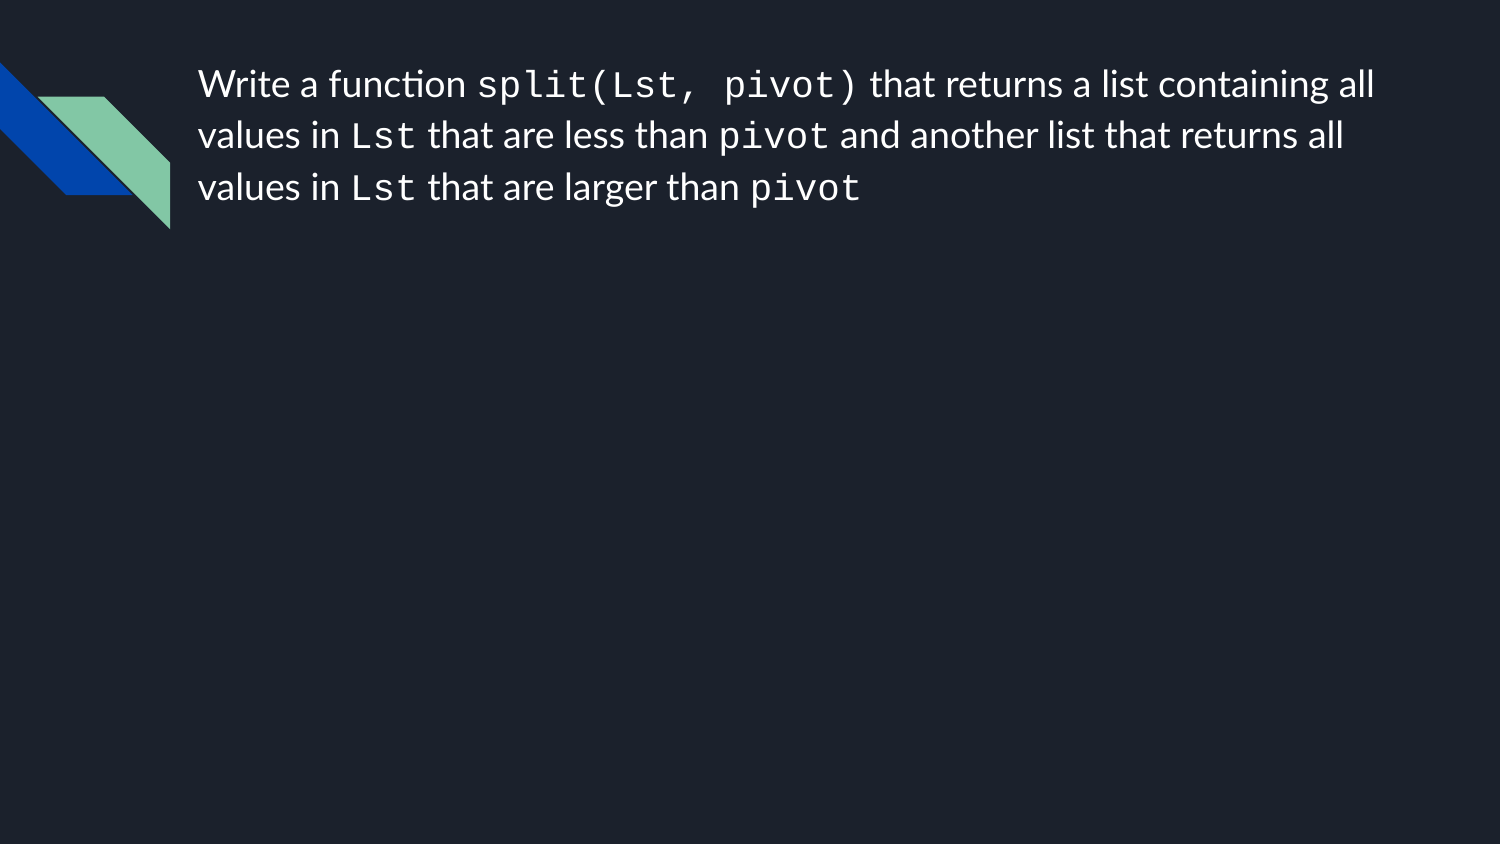

Write a function split(Lst, pivot) that returns a list containing all values in Lst that are less than pivot and another list that returns all values in Lst that are larger than pivot